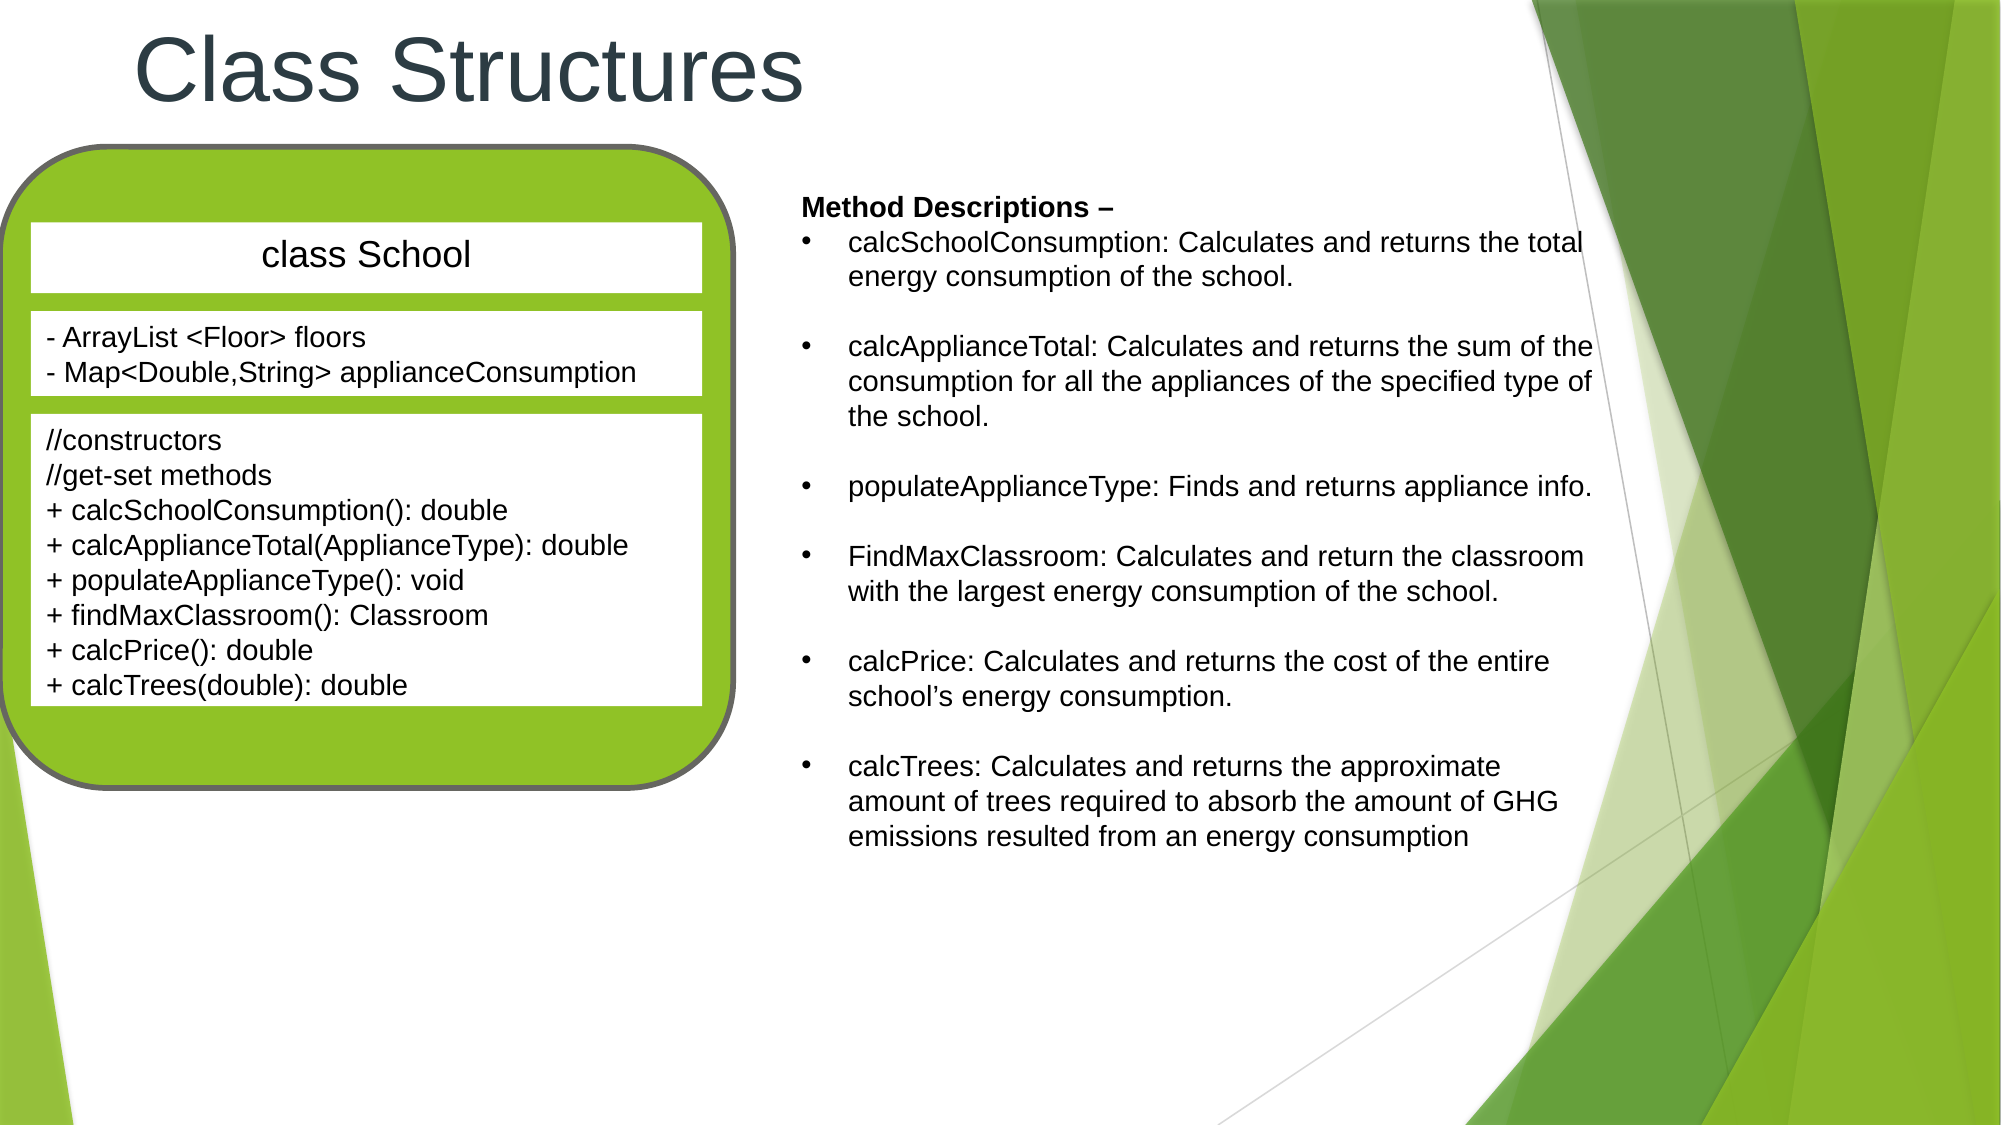

# Class Structures

class School
- ArrayList <Floor> floors
- Map<Double,String> applianceConsumption
//constructors
//get-set methods
+ calcSchoolConsumption(): double
+ calcApplianceTotal(ApplianceType): double
+ populateApplianceType(): void
+ findMaxClassroom(): Classroom
+ calcPrice(): double
+ calcTrees(double): double
Method Descriptions –
calcSchoolConsumption: Calculates and returns the total energy consumption of the school.

calcApplianceTotal: Calculates and returns the sum of the consumption for all the appliances of the specified type of the school.

populateApplianceType: Finds and returns appliance info.

FindMaxClassroom: Calculates and return the classroom with the largest energy consumption of the school.

calcPrice: Calculates and returns the cost of the entire school’s energy consumption.

calcTrees: Calculates and returns the approximate amount of trees required to absorb the amount of GHG emissions resulted from an energy consumption